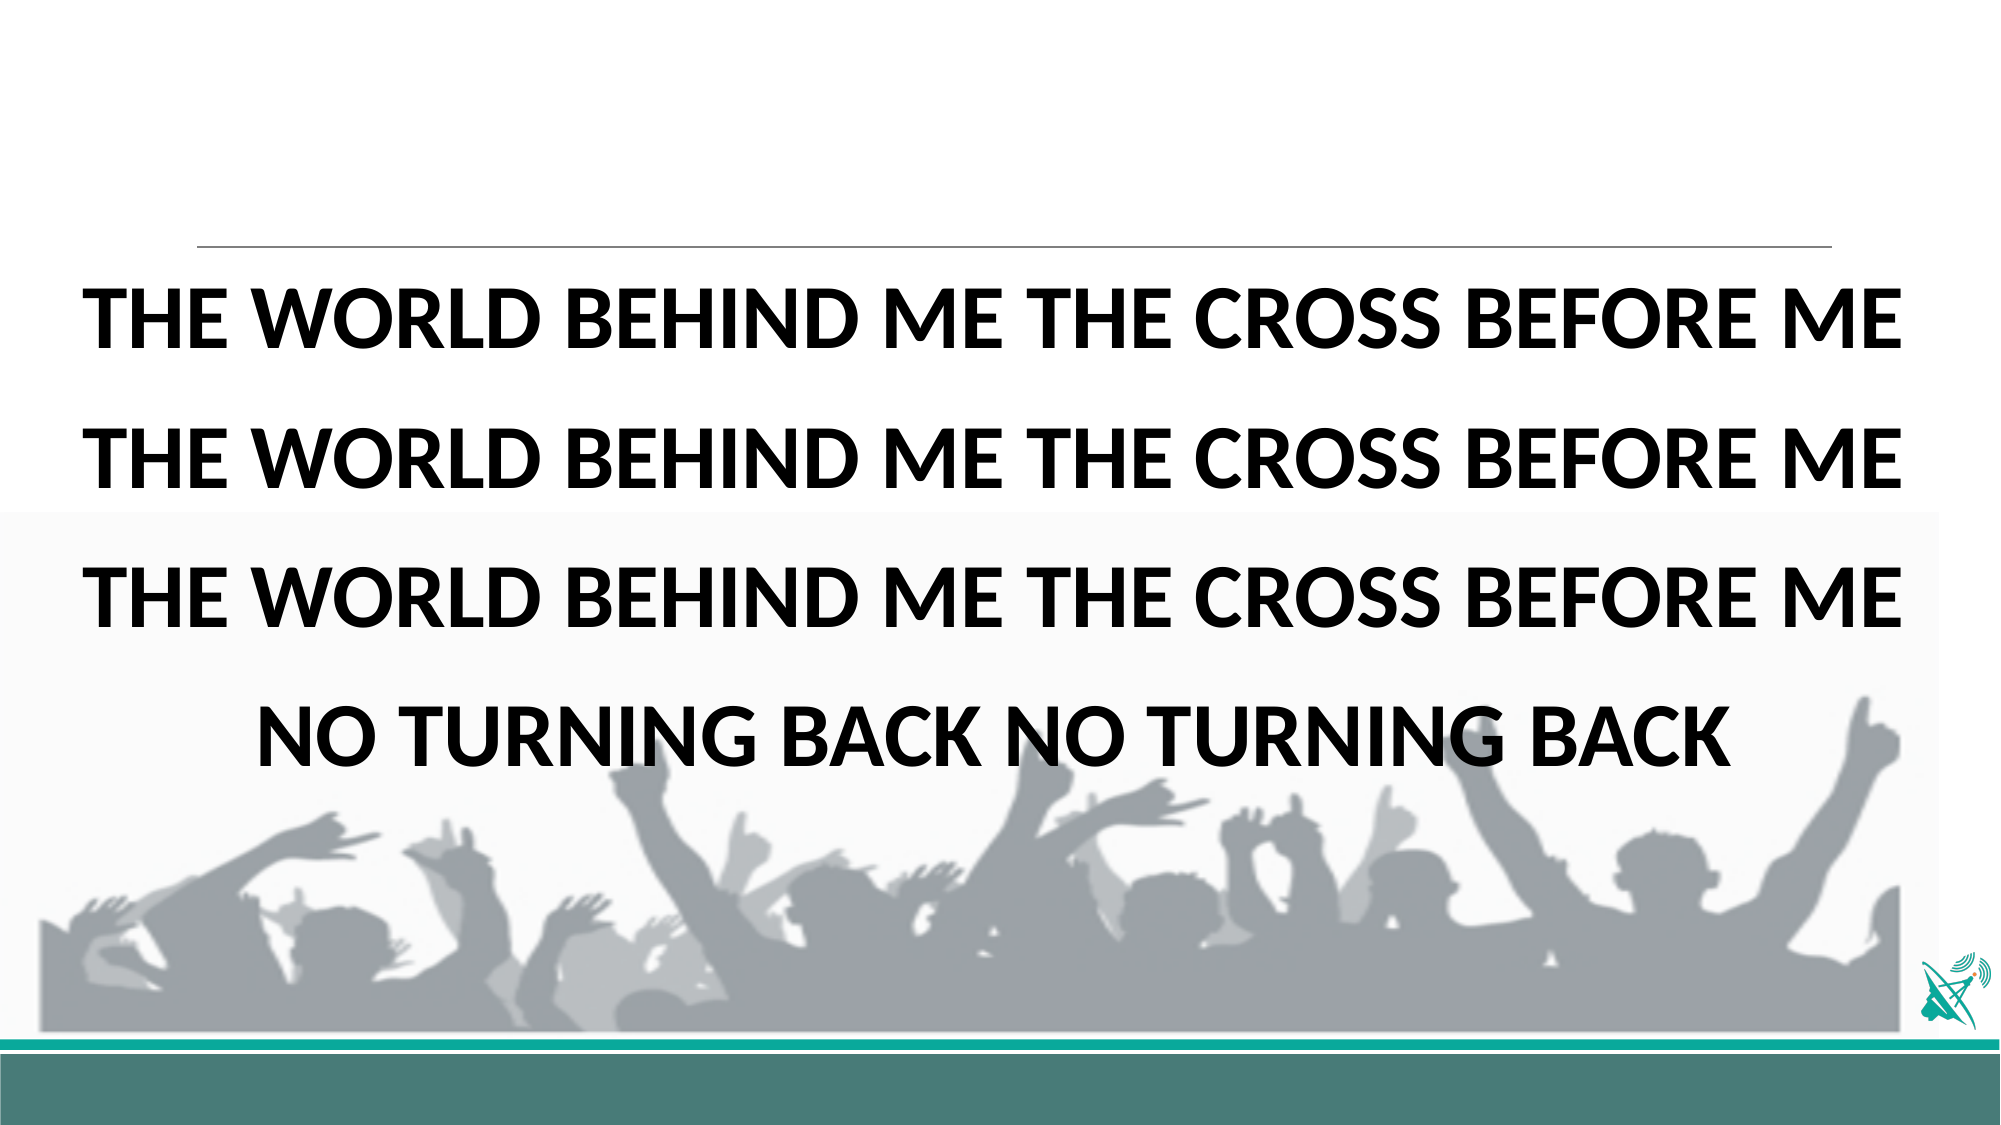

THE WORLD BEHIND ME THE CROSS BEFORE ME
THE WORLD BEHIND ME THE CROSS BEFORE ME
THE WORLD BEHIND ME THE CROSS BEFORE ME
NO TURNING BACK NO TURNING BACK